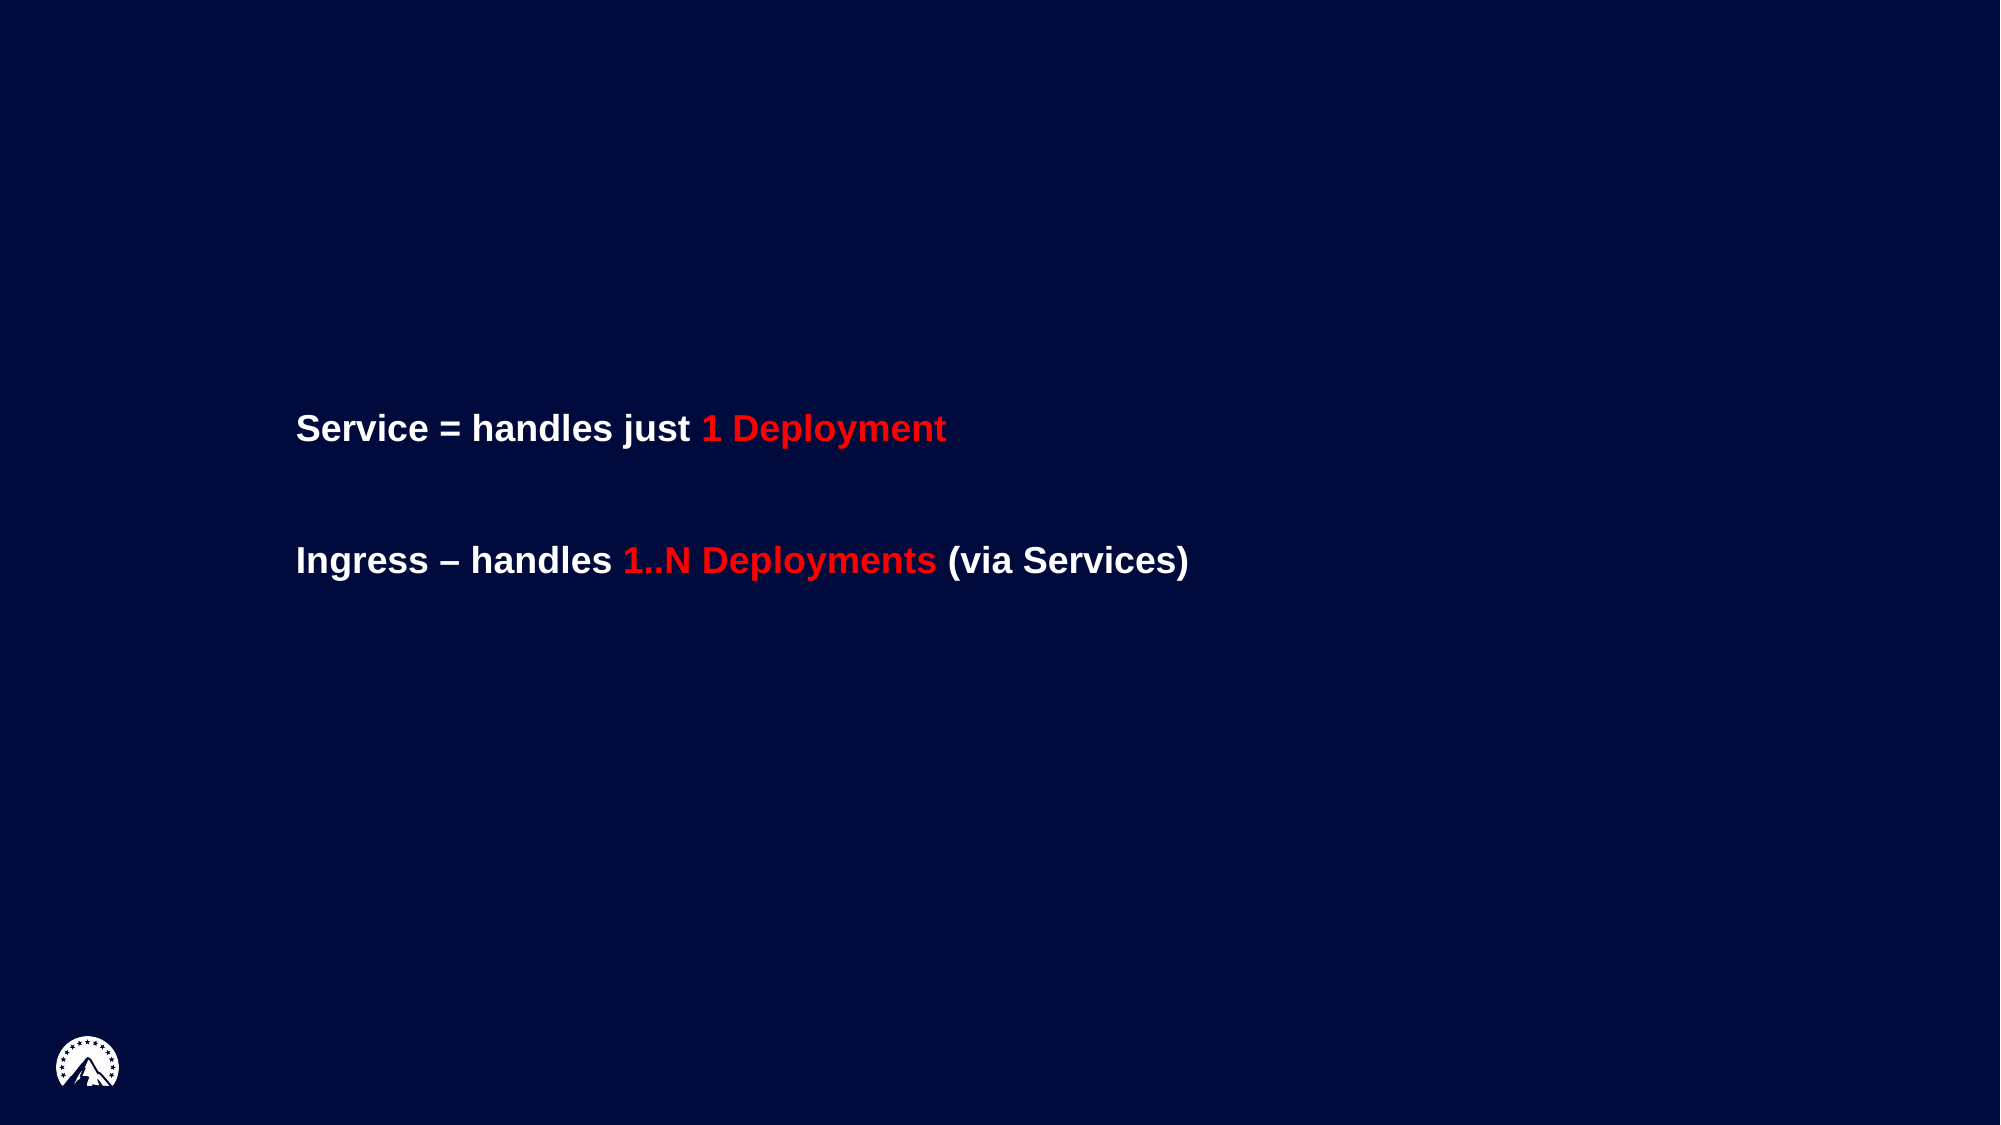

Service = handles just 1 Deployment

Ingress – handles 1..N Deployments (via Services)